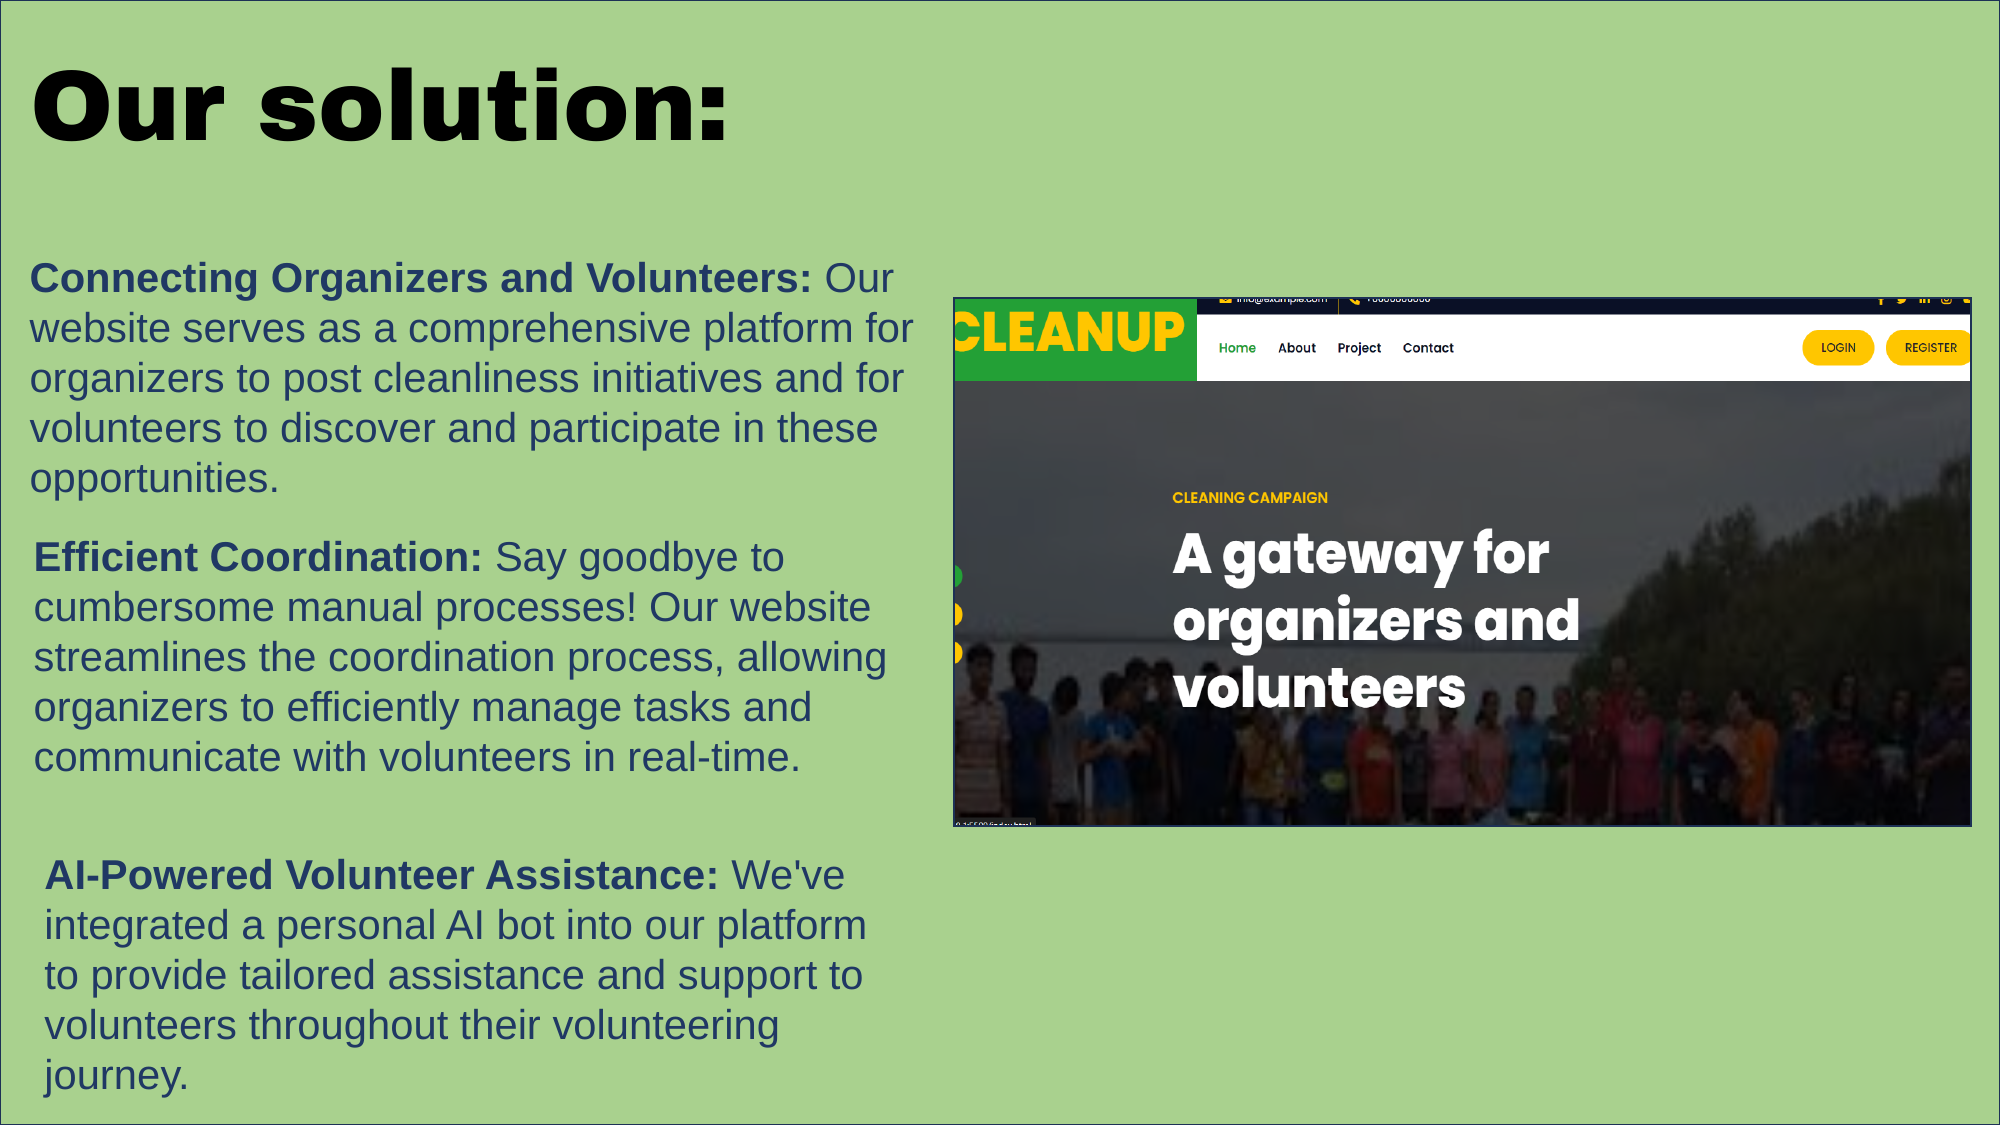

Our solution:

Connecting Organizers and Volunteers: Our website serves as a comprehensive platform for organizers to post cleanliness initiatives and for volunteers to discover and participate in these opportunities.

Efficient Coordination: Say goodbye to cumbersome manual processes! Our website streamlines the coordination process, allowing organizers to efficiently manage tasks and communicate with volunteers in real-time.
AI-Powered Volunteer Assistance: We've integrated a personal AI bot into our platform to provide tailored assistance and support to volunteers throughout their volunteering journey.